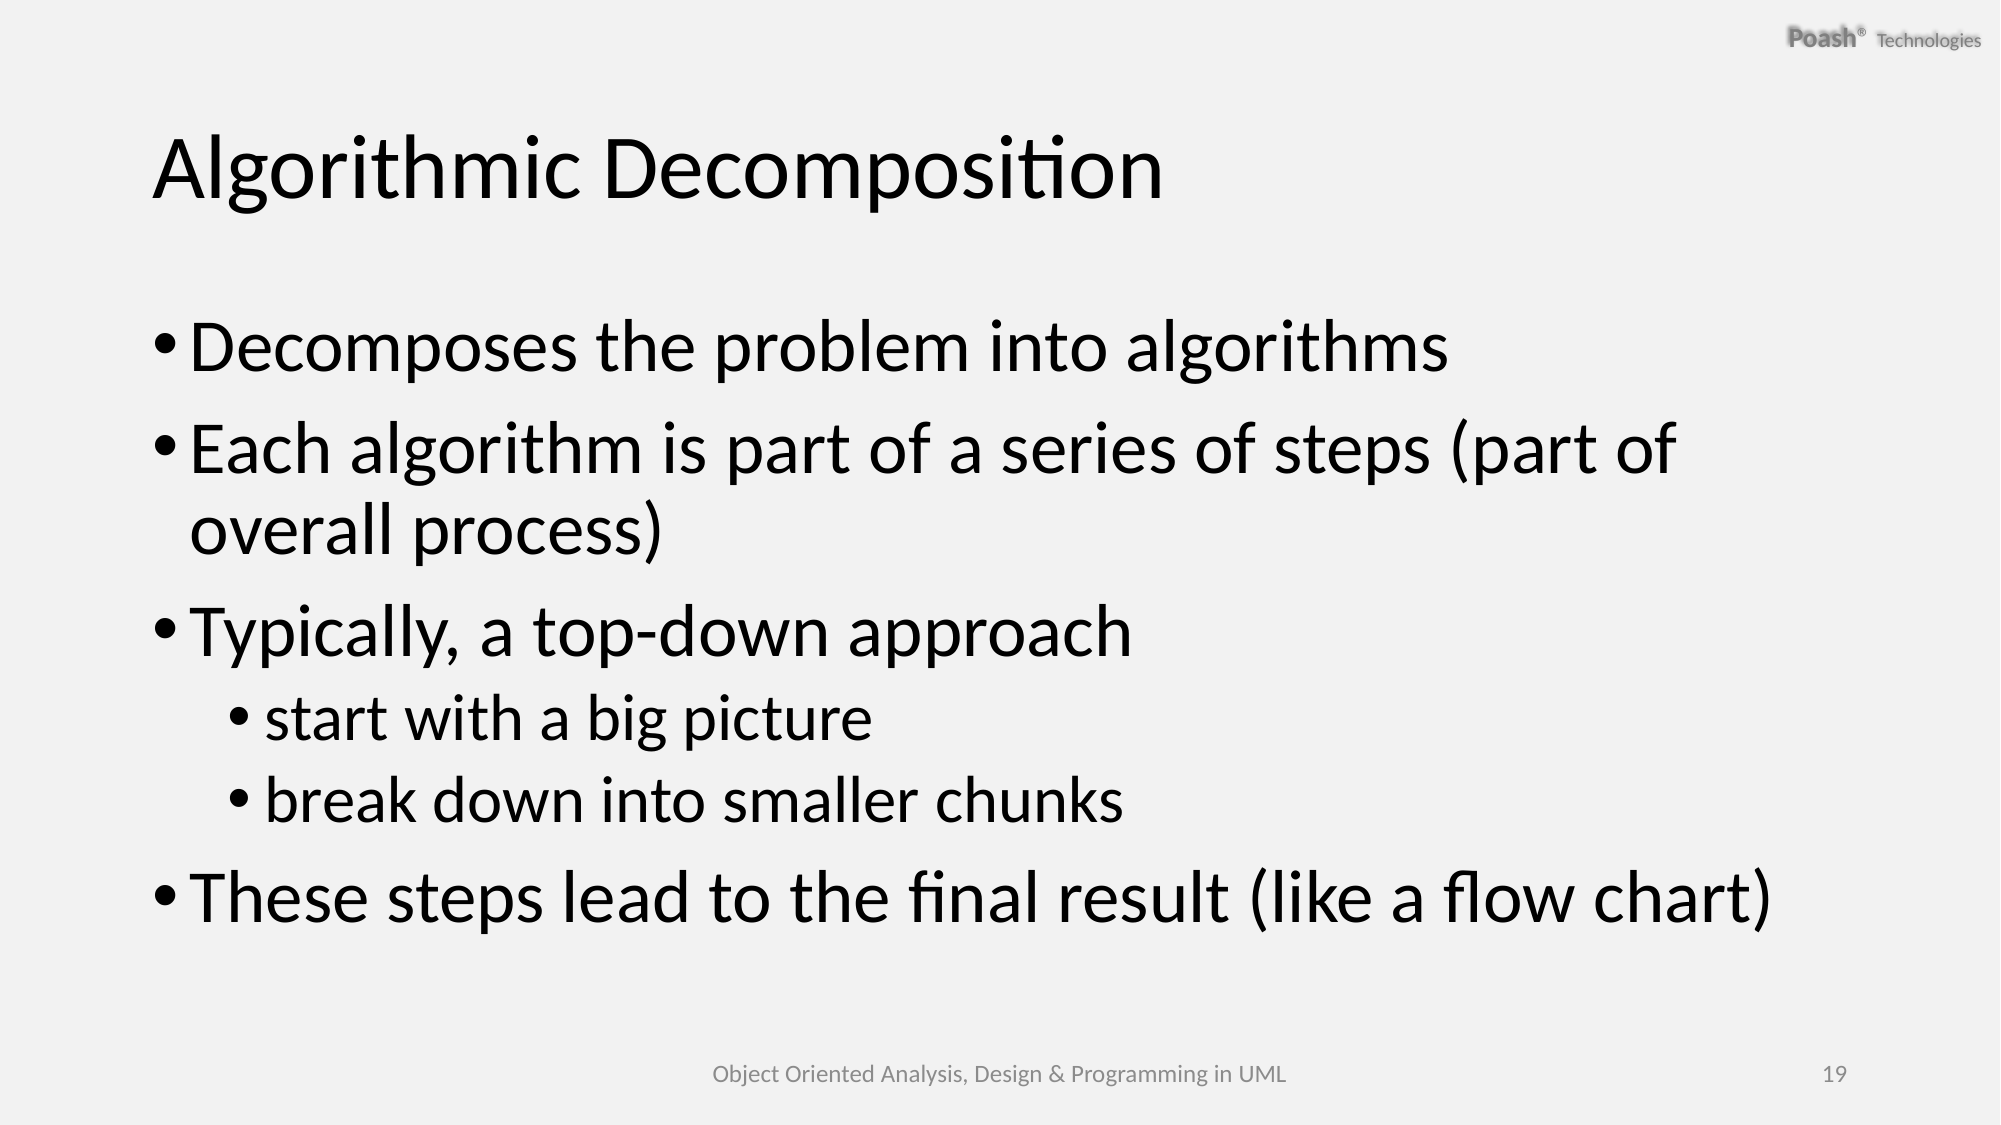

# Algorithmic Decomposition
Decomposes the problem into algorithms
Each algorithm is part of a series of steps (part of overall process)
Typically, a top-down approach
start with a big picture
break down into smaller chunks
These steps lead to the final result (like a flow chart)

Object Oriented Analysis, Design & Programming in UML
19